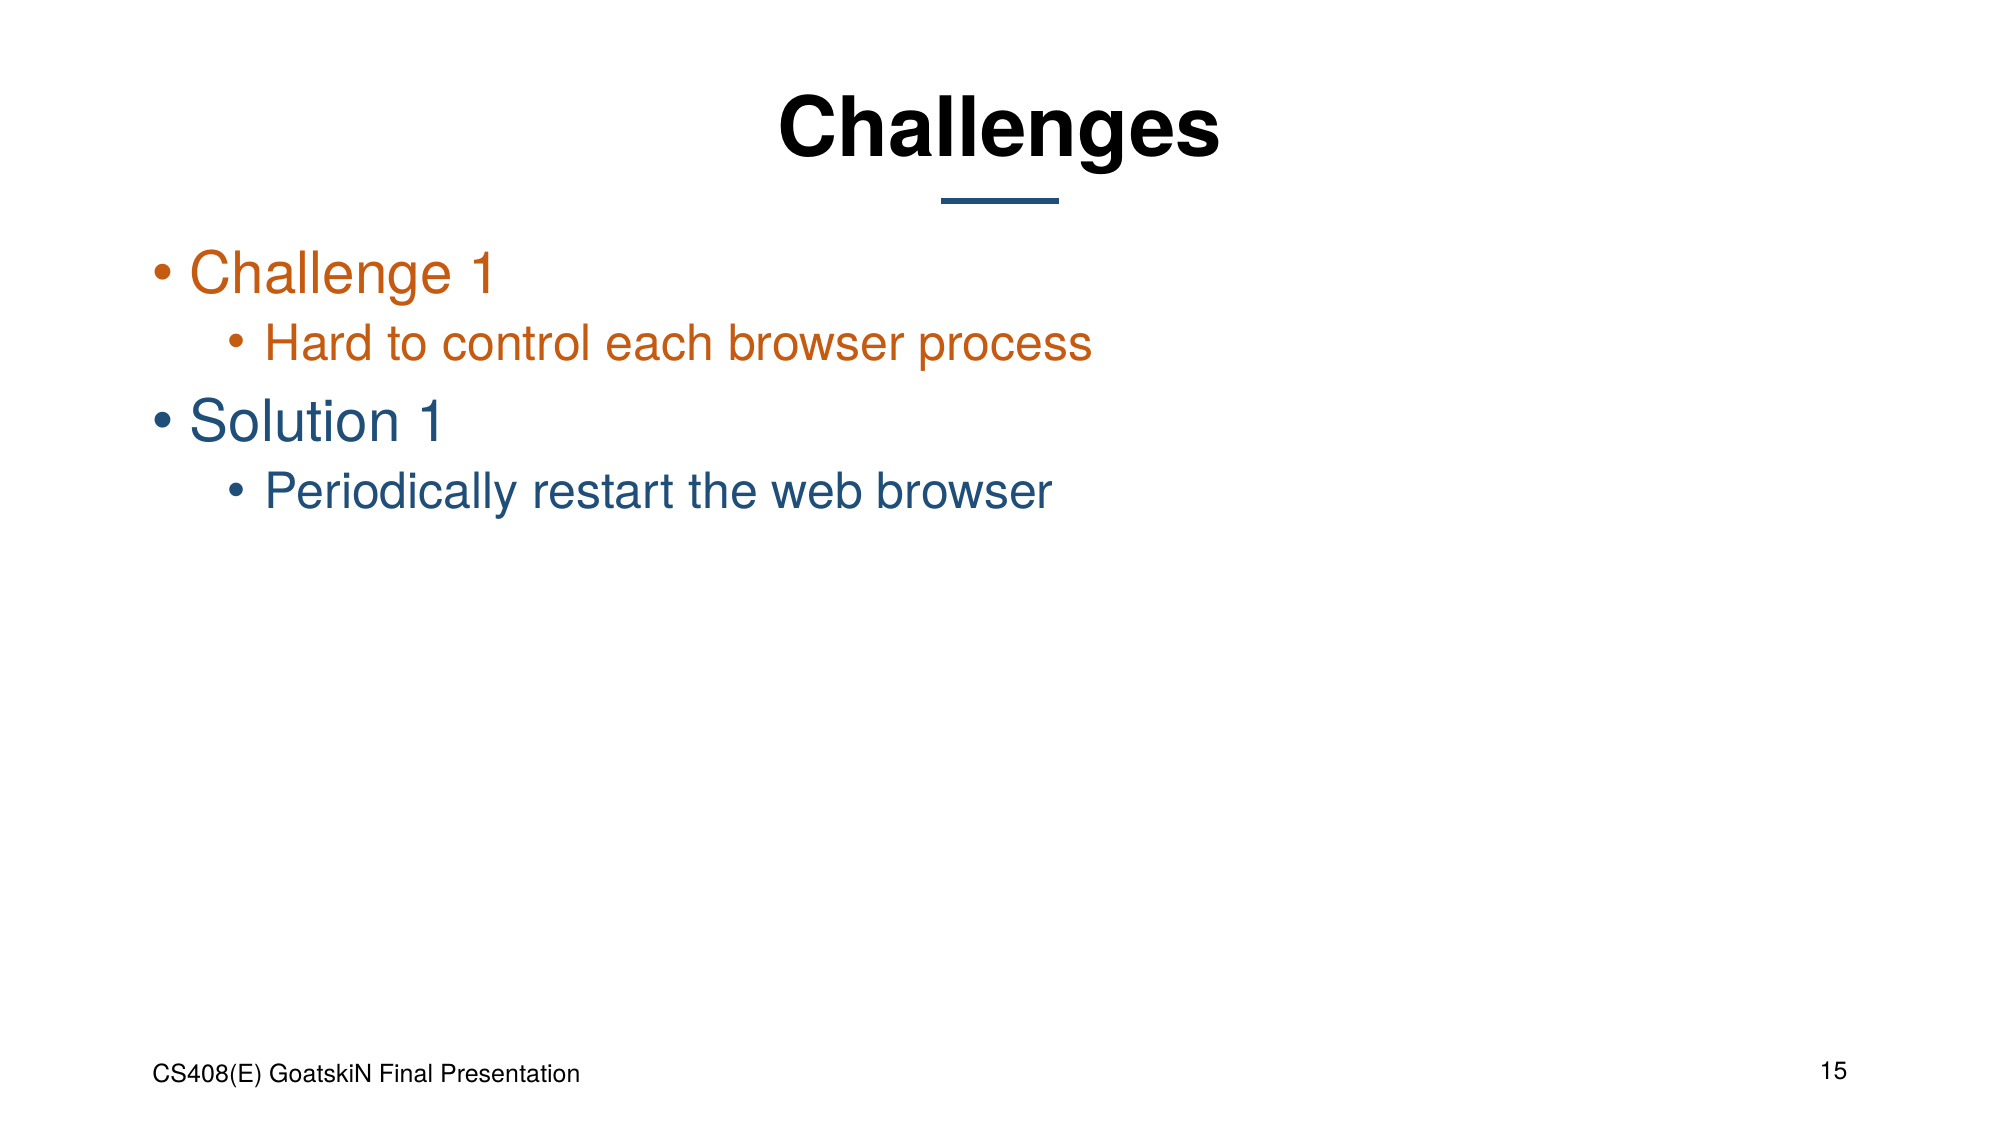

# Challenges
Challenge 1
Hard to control each browser process
Solution 1
Periodically restart the web browser
CS408(E) GoatskiN Final Presentation
15